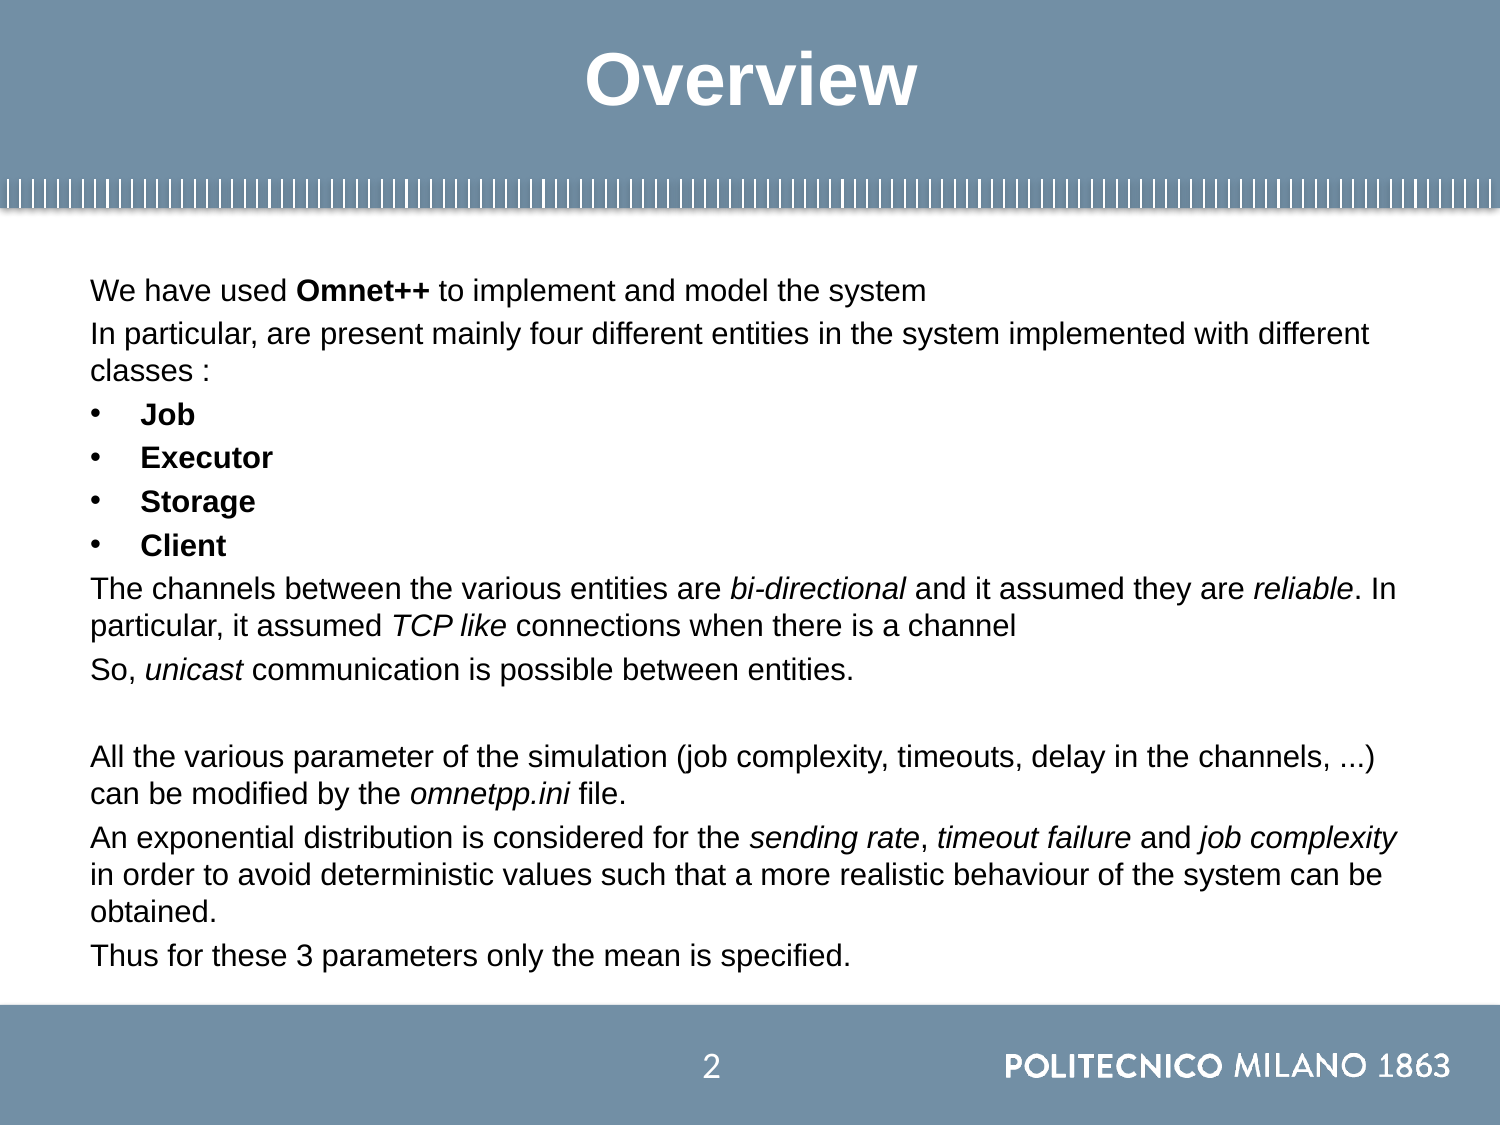

# Overview
We have used Omnet++ to implement and model the system
In particular, are present mainly four different entities in the system implemented with different classes :
Job
Executor
Storage
Client
The channels between the various entities are bi-directional and it assumed they are reliable. In particular, it assumed TCP like connections when there is a channel
So, unicast communication is possible between entities.

All the various parameter of the simulation (job complexity, timeouts, delay in the channels, ...) can be modified by the omnetpp.ini file.
An exponential distribution is considered for the sending rate, timeout failure and job complexity  in order to avoid deterministic values such that a more realistic behaviour of the system can be obtained.
Thus for these 3 parameters only the mean is specified.
2